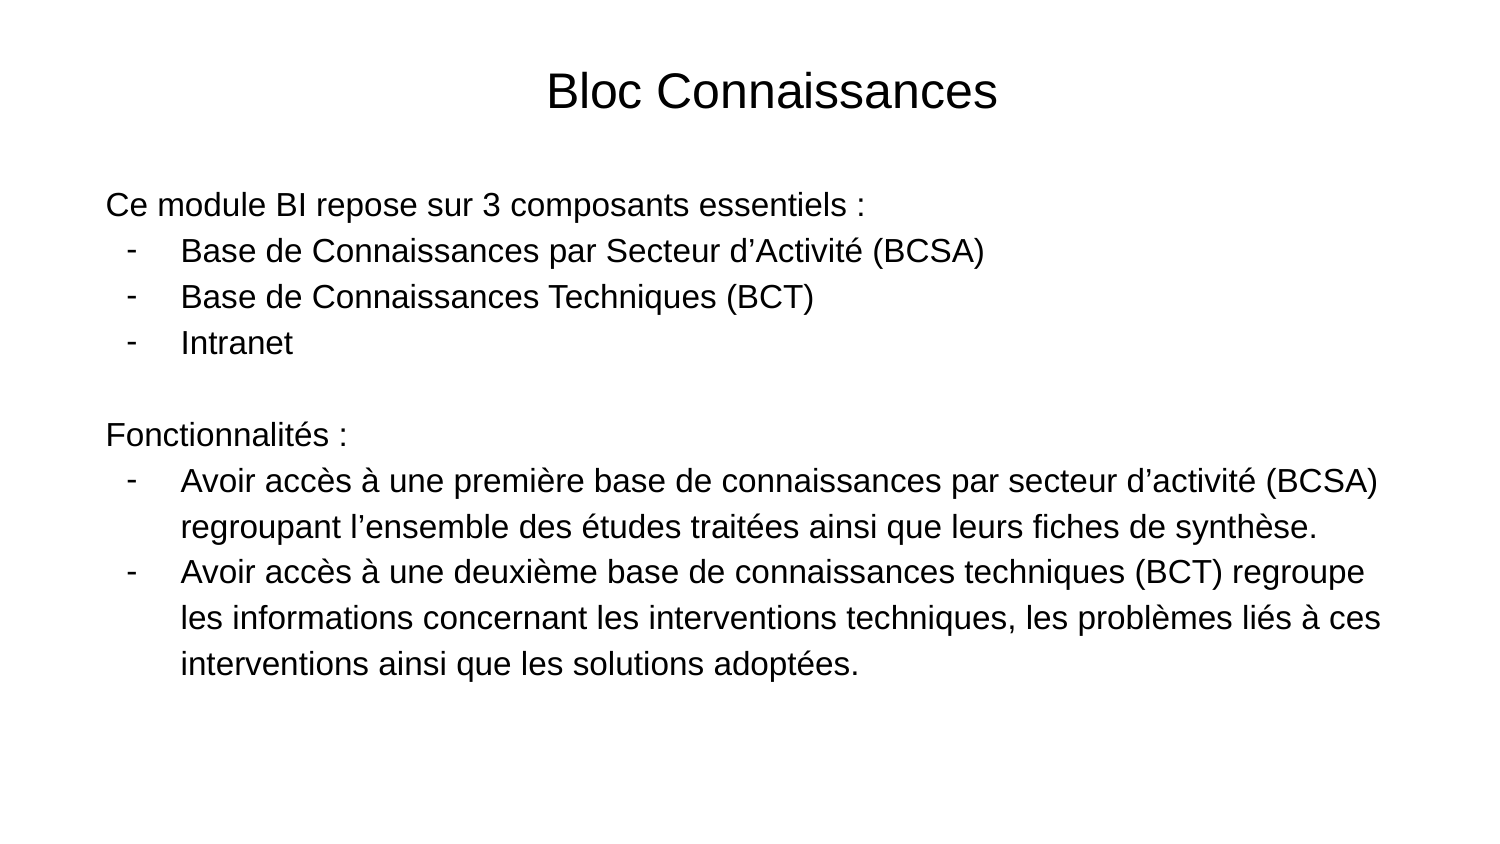

# Bloc Connaissances
Ce module BI repose sur 3 composants essentiels :
Base de Connaissances par Secteur d’Activité (BCSA)
Base de Connaissances Techniques (BCT)
Intranet

Fonctionnalités :
Avoir accès à une première base de connaissances par secteur d’activité (BCSA) regroupant l’ensemble des études traitées ainsi que leurs fiches de synthèse.
Avoir accès à une deuxième base de connaissances techniques (BCT) regroupe les informations concernant les interventions techniques, les problèmes liés à ces interventions ainsi que les solutions adoptées.